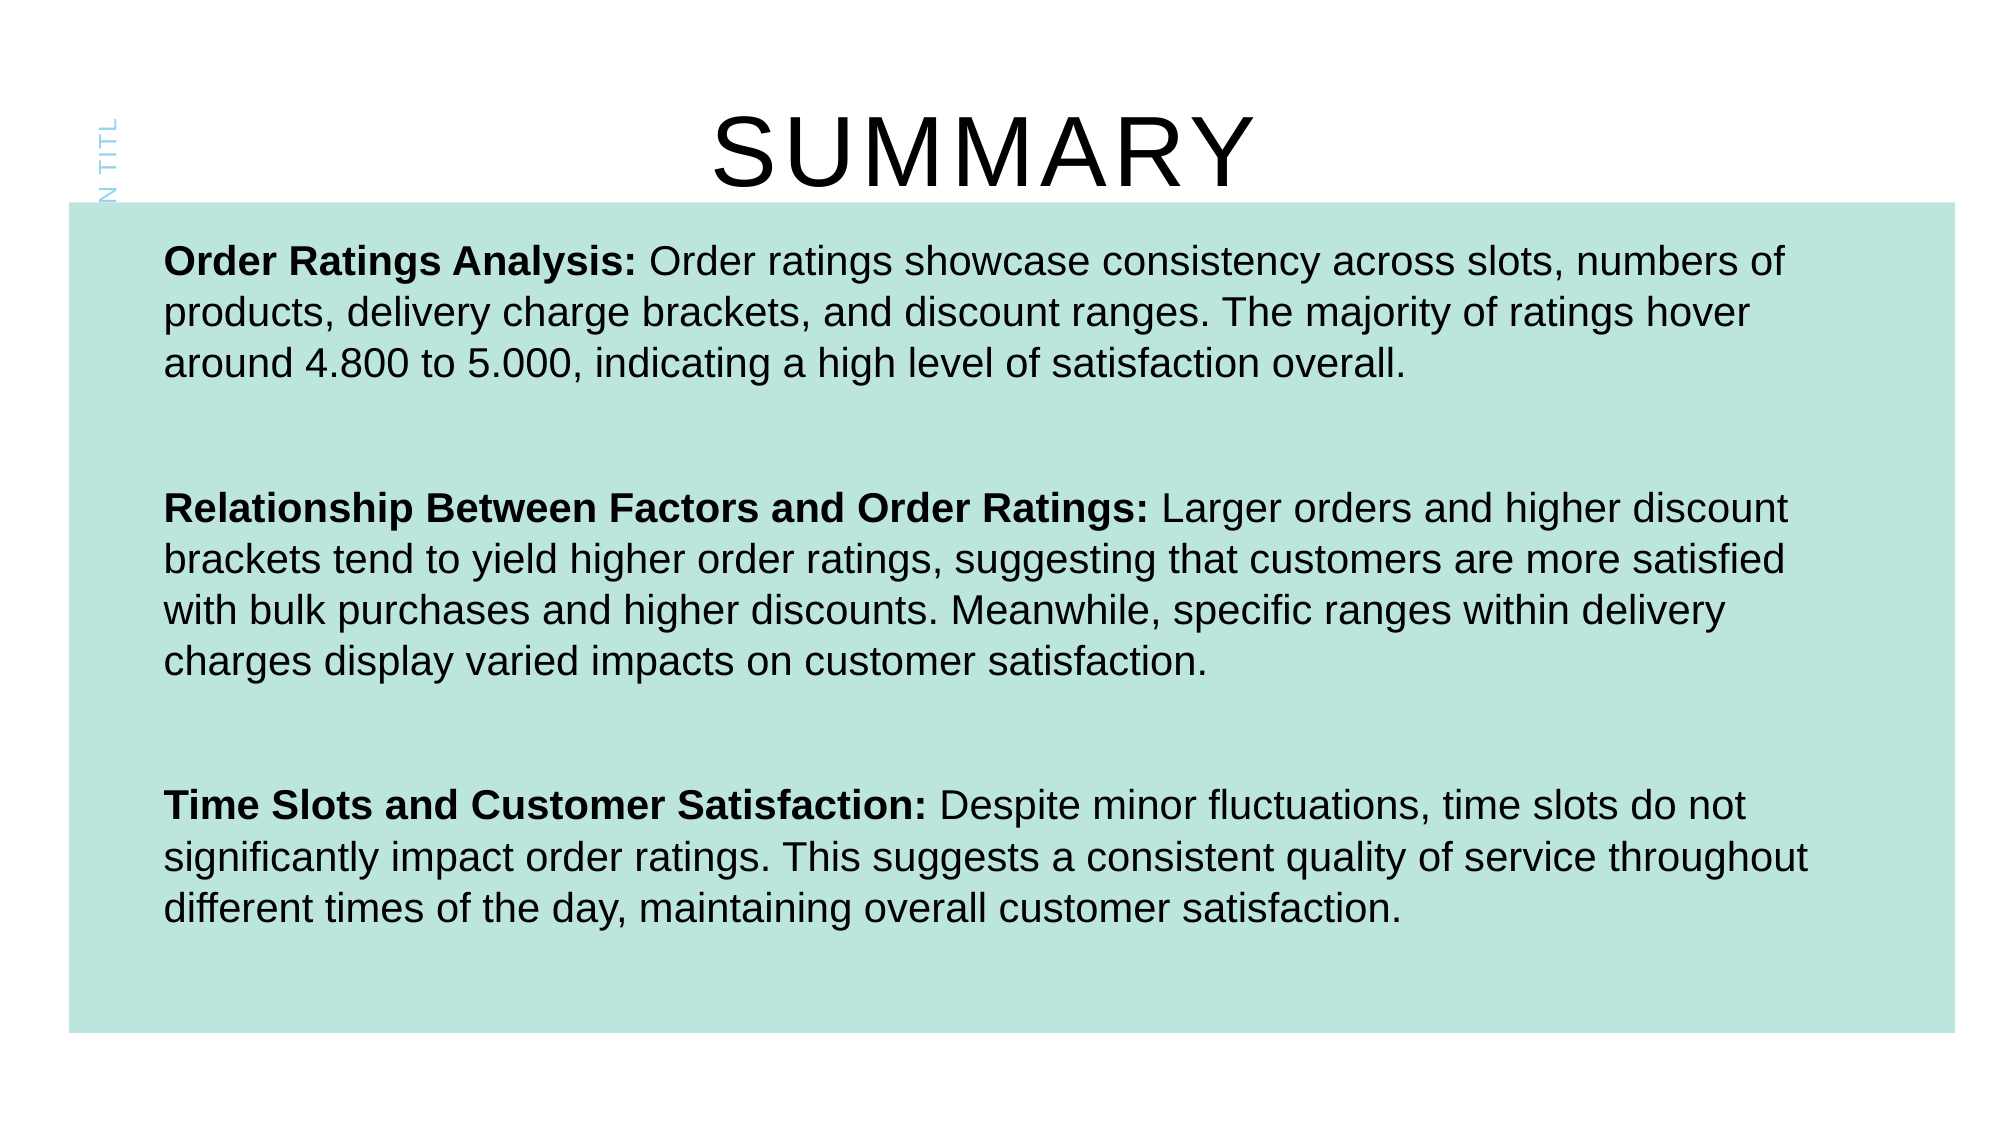

# Summary

Order Ratings Analysis: Order ratings showcase consistency across slots, numbers of products, delivery charge brackets, and discount ranges. The majority of ratings hover around 4.800 to 5.000, indicating a high level of satisfaction overall.

Relationship Between Factors and Order Ratings: Larger orders and higher discount brackets tend to yield higher order ratings, suggesting that customers are more satisfied with bulk purchases and higher discounts. Meanwhile, specific ranges within delivery charges display varied impacts on customer satisfaction.

Time Slots and Customer Satisfaction: Despite minor fluctuations, time slots do not significantly impact order ratings. This suggests a consistent quality of service throughout different times of the day, maintaining overall customer satisfaction.

presentation title
42